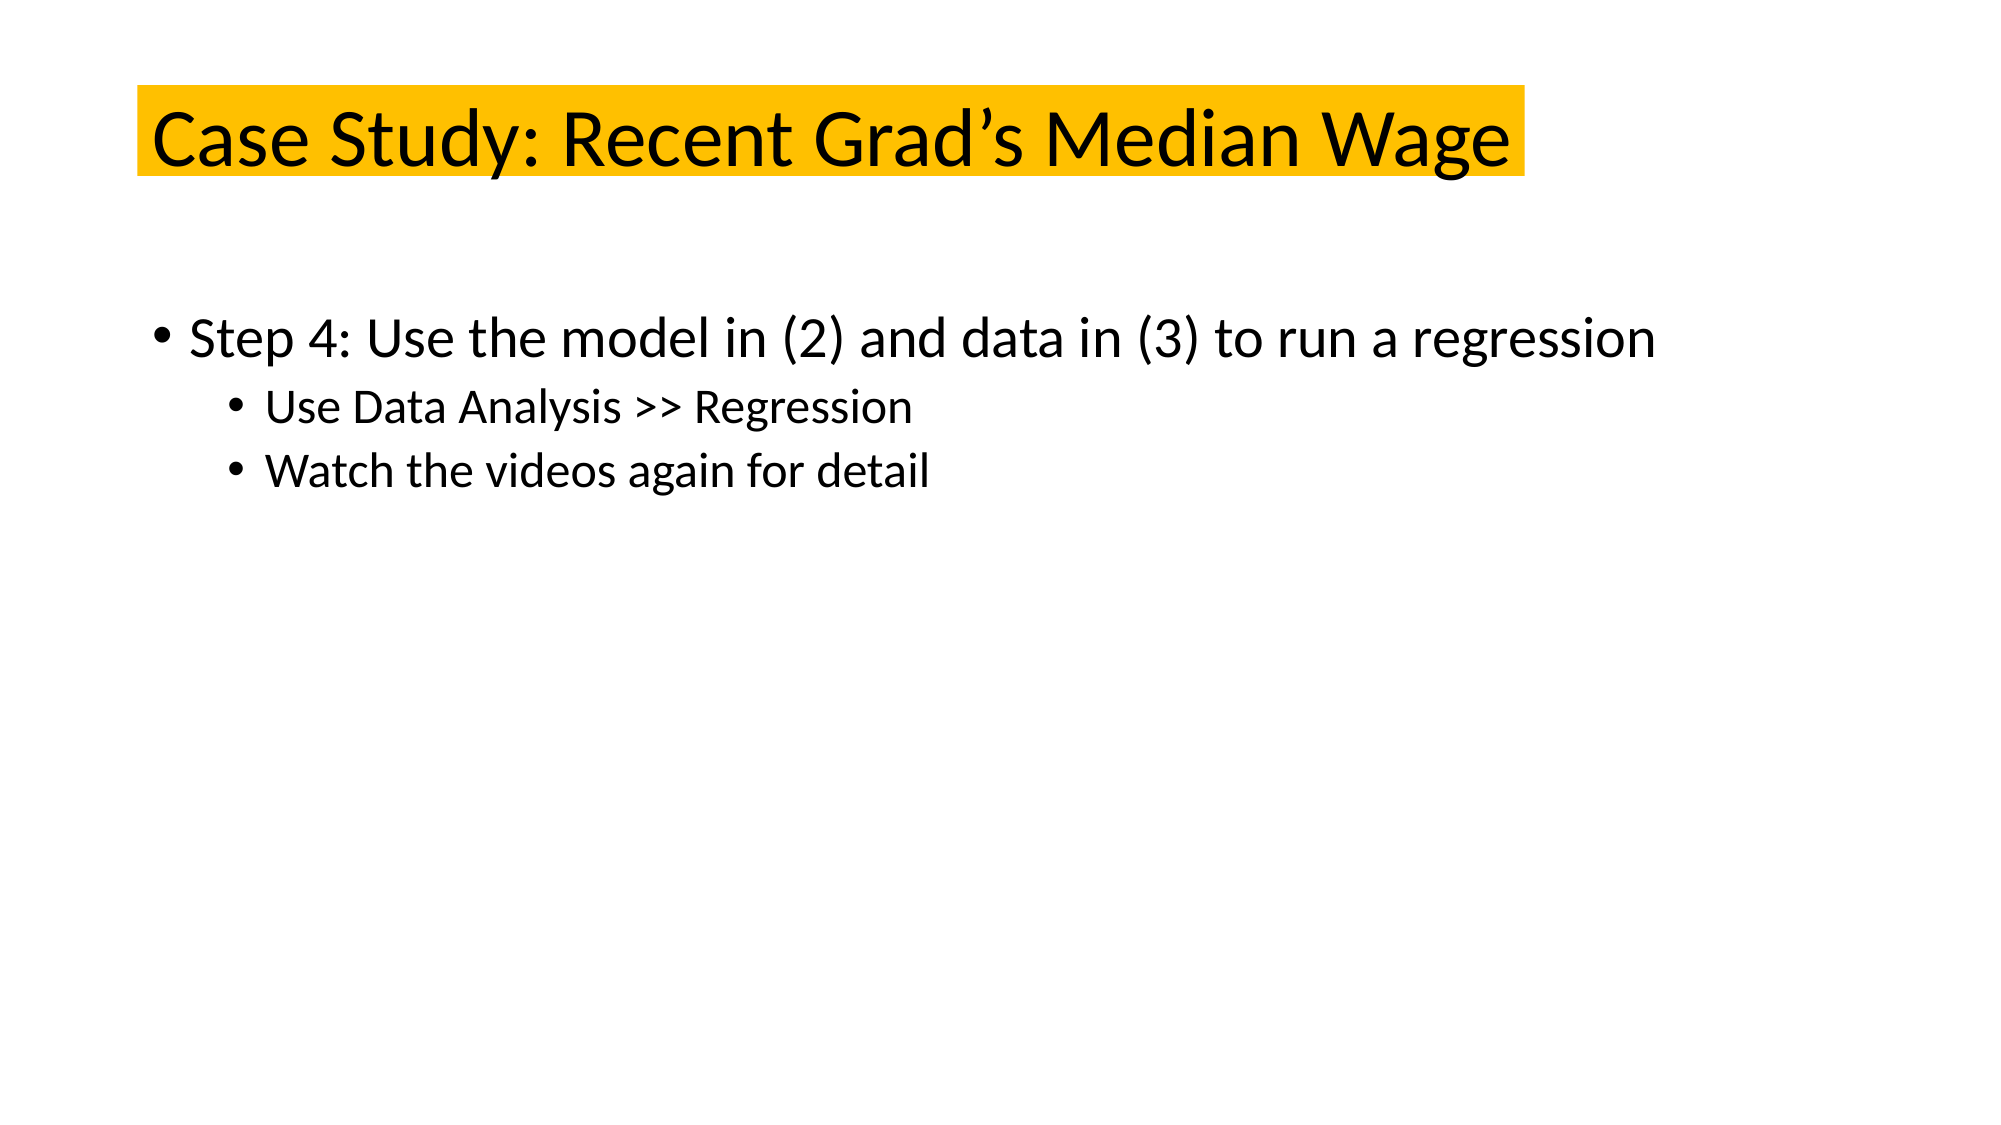

# Case Study: Recent Grad’s Median Wage

Step 4: Use the model in (2) and data in (3) to run a regression
Use Data Analysis >> Regression
Watch the videos again for detail